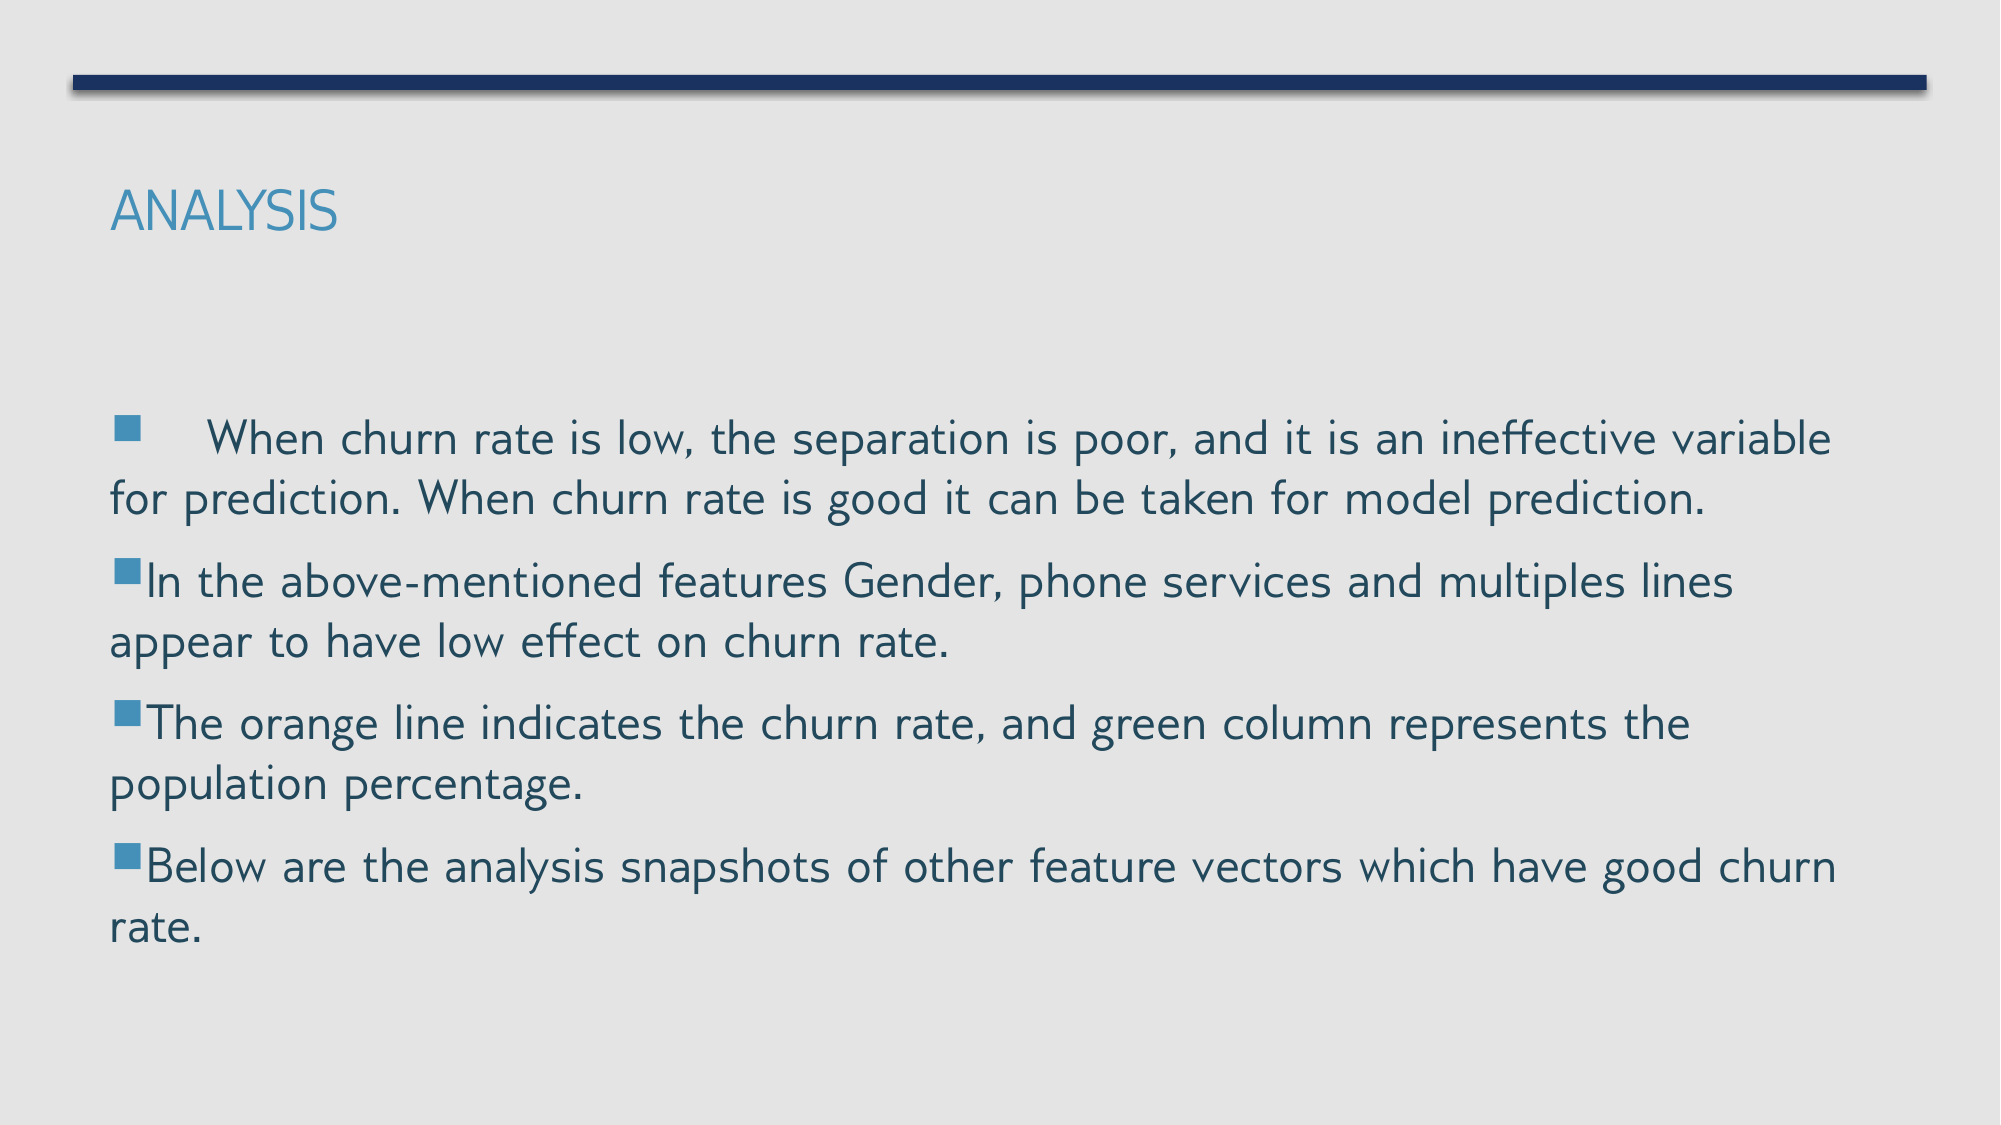

# Analysis
    When churn rate is low, the separation is poor, and it is an ineffective variable for prediction. When churn rate is good it can be taken for model prediction.
In the above-mentioned features Gender, phone services and multiples lines appear to have low effect on churn rate.
The orange line indicates the churn rate, and green column represents the population percentage.
Below are the analysis snapshots of other feature vectors which have good churn rate.